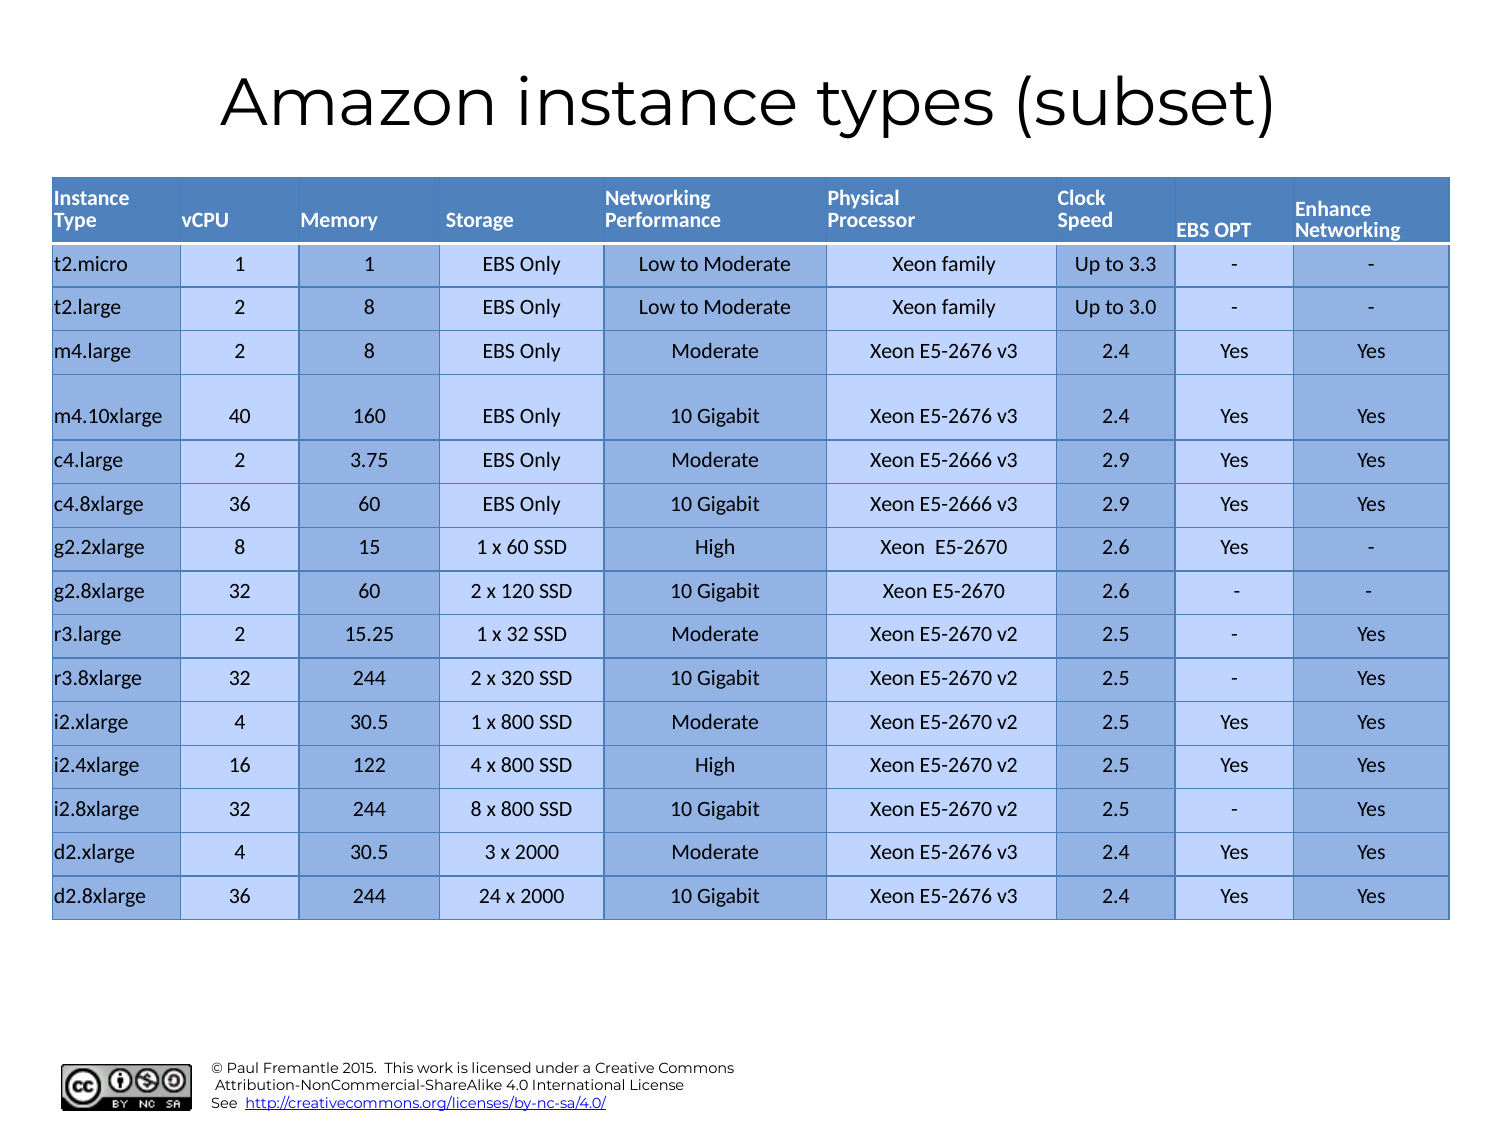

# Amazon instance types (subset)
| Instance Type | vCPU | Memory | Storage | Networking Performance | Physical Processor | Clock Speed | EBS OPT | Enhance Networking |
| --- | --- | --- | --- | --- | --- | --- | --- | --- |
| t2.micro | 1 | 1 | EBS Only | Low to Moderate | Xeon family | Up to 3.3 | - | - |
| t2.large | 2 | 8 | EBS Only | Low to Moderate | Xeon family | Up to 3.0 | - | - |
| m4.large | 2 | 8 | EBS Only | Moderate | Xeon E5-2676 v3 | 2.4 | Yes | Yes |
| m4.10xlarge | 40 | 160 | EBS Only | 10 Gigabit | Xeon E5-2676 v3 | 2.4 | Yes | Yes |
| c4.large | 2 | 3.75 | EBS Only | Moderate | Xeon E5-2666 v3 | 2.9 | Yes | Yes |
| c4.8xlarge | 36 | 60 | EBS Only | 10 Gigabit | Xeon E5-2666 v3 | 2.9 | Yes | Yes |
| g2.2xlarge | 8 | 15 | 1 x 60 SSD | High | Xeon  E5-2670 | 2.6 | Yes | - |
| g2.8xlarge | 32 | 60 | 2 x 120 SSD | 10 Gigabit | Xeon E5-2670 | 2.6 | - | - |
| r3.large | 2 | 15.25 | 1 x 32 SSD | Moderate | Xeon E5-2670 v2 | 2.5 | - | Yes |
| r3.8xlarge | 32 | 244 | 2 x 320 SSD | 10 Gigabit | Xeon E5-2670 v2 | 2.5 | - | Yes |
| i2.xlarge | 4 | 30.5 | 1 x 800 SSD | Moderate | Xeon E5-2670 v2 | 2.5 | Yes | Yes |
| i2.4xlarge | 16 | 122 | 4 x 800 SSD | High | Xeon E5-2670 v2 | 2.5 | Yes | Yes |
| i2.8xlarge | 32 | 244 | 8 x 800 SSD | 10 Gigabit | Xeon E5-2670 v2 | 2.5 | - | Yes |
| d2.xlarge | 4 | 30.5 | 3 x 2000 | Moderate | Xeon E5-2676 v3 | 2.4 | Yes | Yes |
| d2.8xlarge | 36 | 244 | 24 x 2000 | 10 Gigabit | Xeon E5-2676 v3 | 2.4 | Yes | Yes |